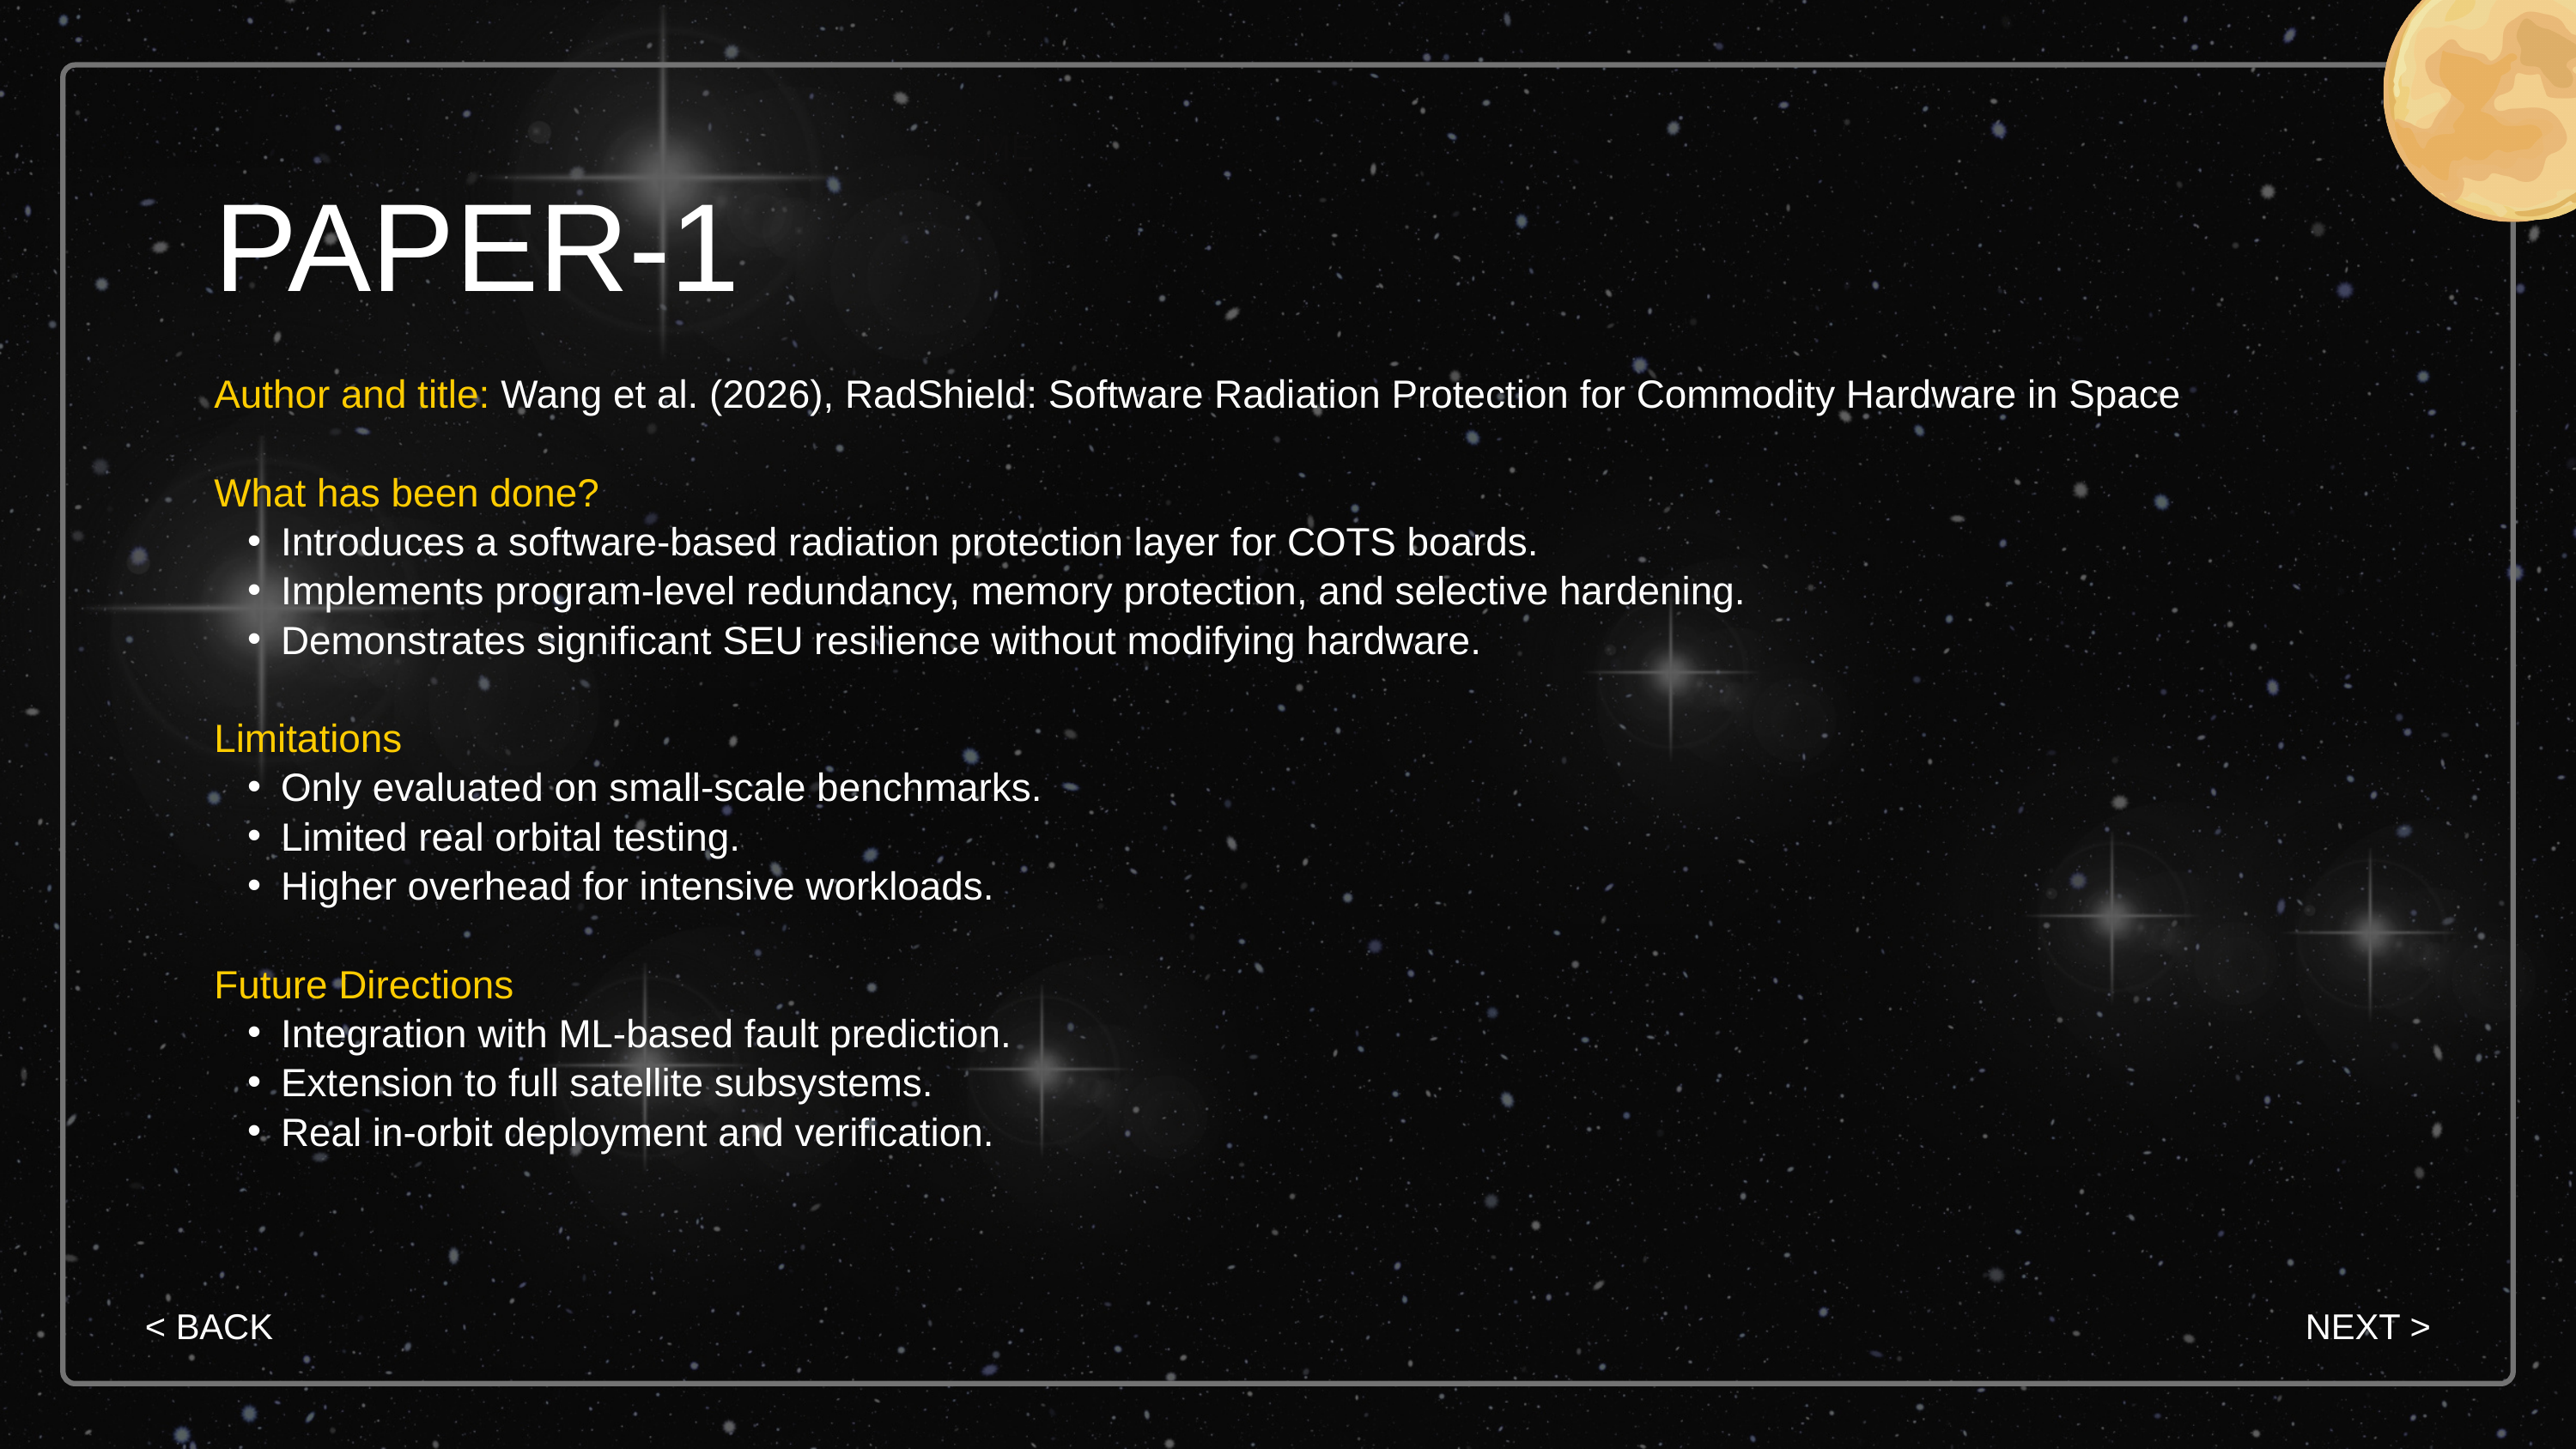

HOME
PAPER-1
Author and title: Wang et al. (2026), RadShield: Software Radiation Protection for Commodity Hardware in Space

What has been done?
Introduces a software-based radiation protection layer for COTS boards.
Implements program-level redundancy, memory protection, and selective hardening.
Demonstrates significant SEU resilience without modifying hardware.

Limitations
Only evaluated on small-scale benchmarks.
Limited real orbital testing.
Higher overhead for intensive workloads.

Future Directions
Integration with ML-based fault prediction.
Extension to full satellite subsystems.
Real in-orbit deployment and verification.

< BACK
NEXT >